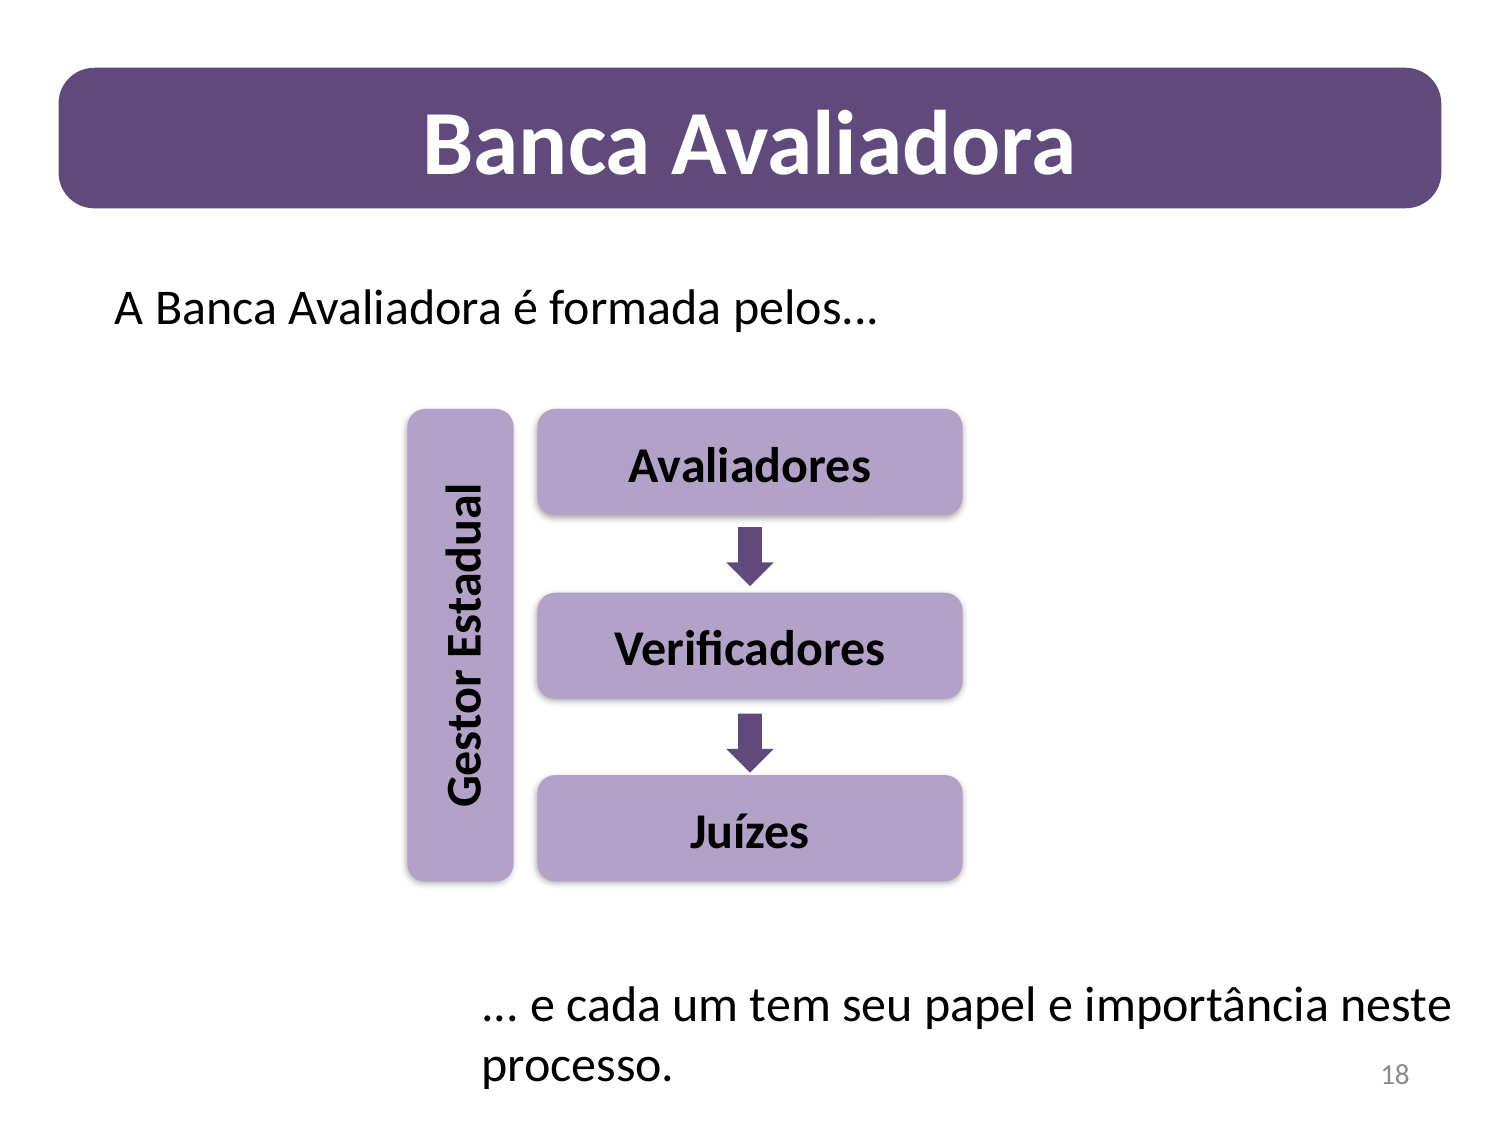

Banca Avaliadora
A Banca Avaliadora é formada pelos...
Gestor Estadual
Avaliadores

Verificadores

Juízes
... e cada um tem seu papel e importância neste processo.
18